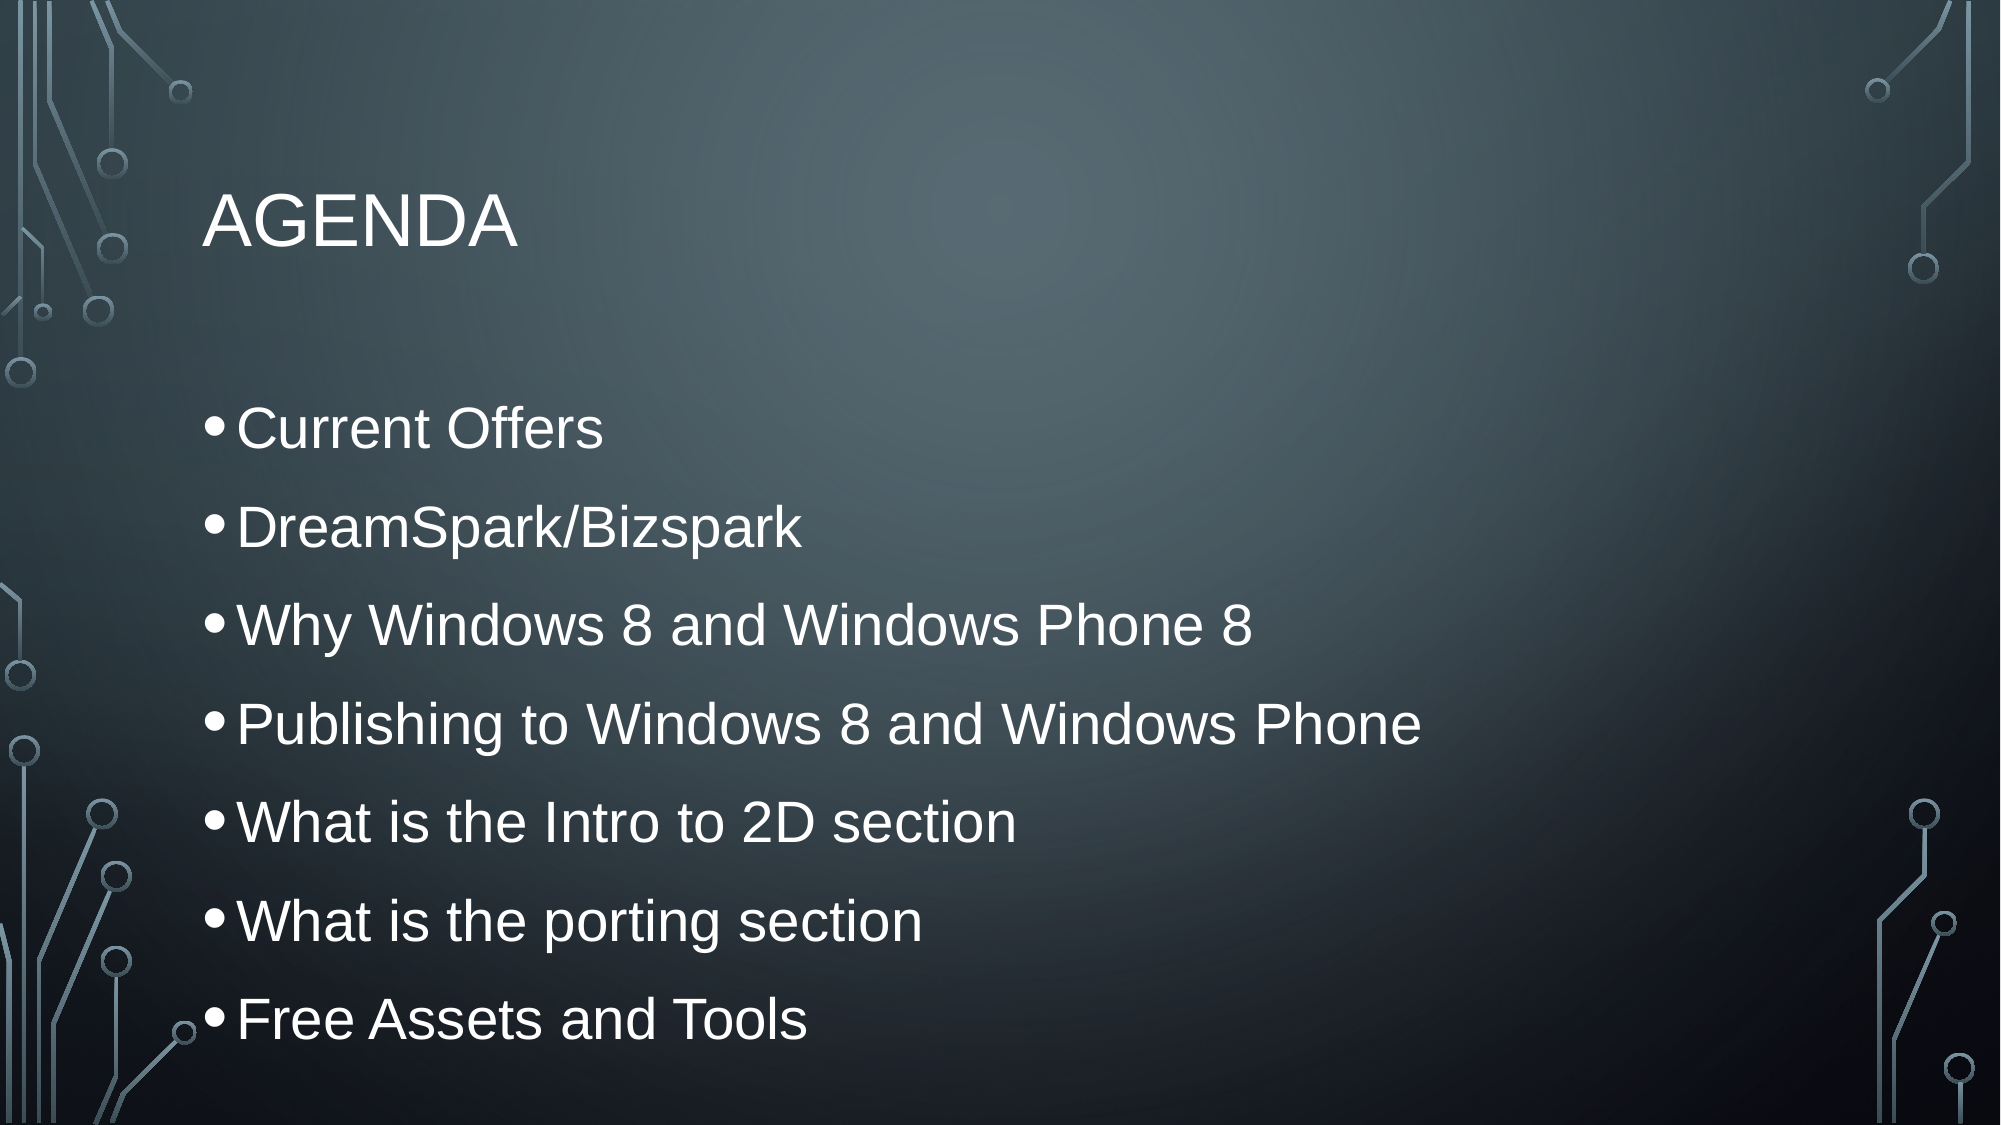

# Agenda
Current Offers
DreamSpark/Bizspark
Why Windows 8 and Windows Phone 8
Publishing to Windows 8 and Windows Phone
What is the Intro to 2D section
What is the porting section
Free Assets and Tools